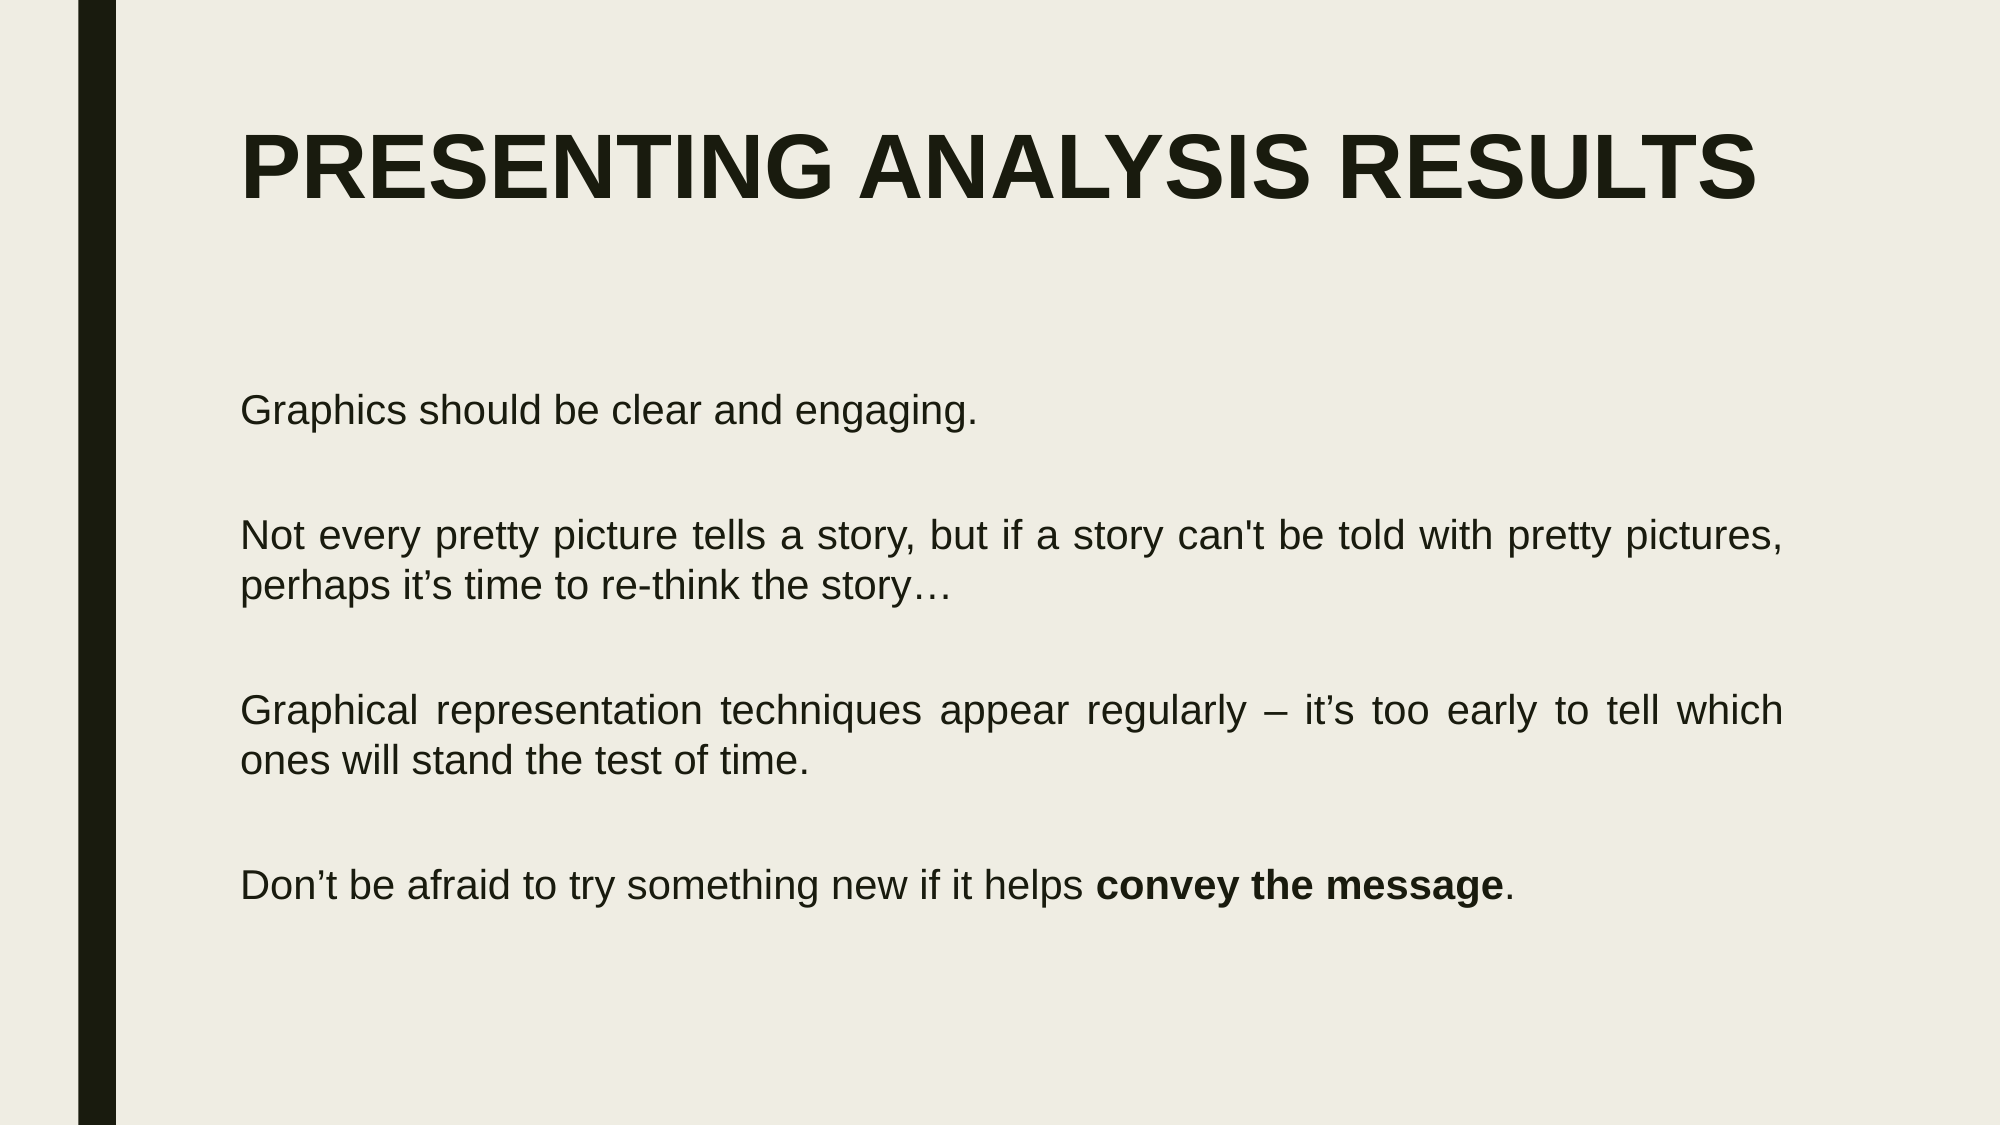

# PRESENTING ANALYSIS RESULTS
Graphics should be clear and engaging.

Not every pretty picture tells a story, but if a story can't be told with pretty pictures, perhaps it’s time to re-think the story…

Graphical representation techniques appear regularly – it’s too early to tell which ones will stand the test of time.

Don’t be afraid to try something new if it helps convey the message.